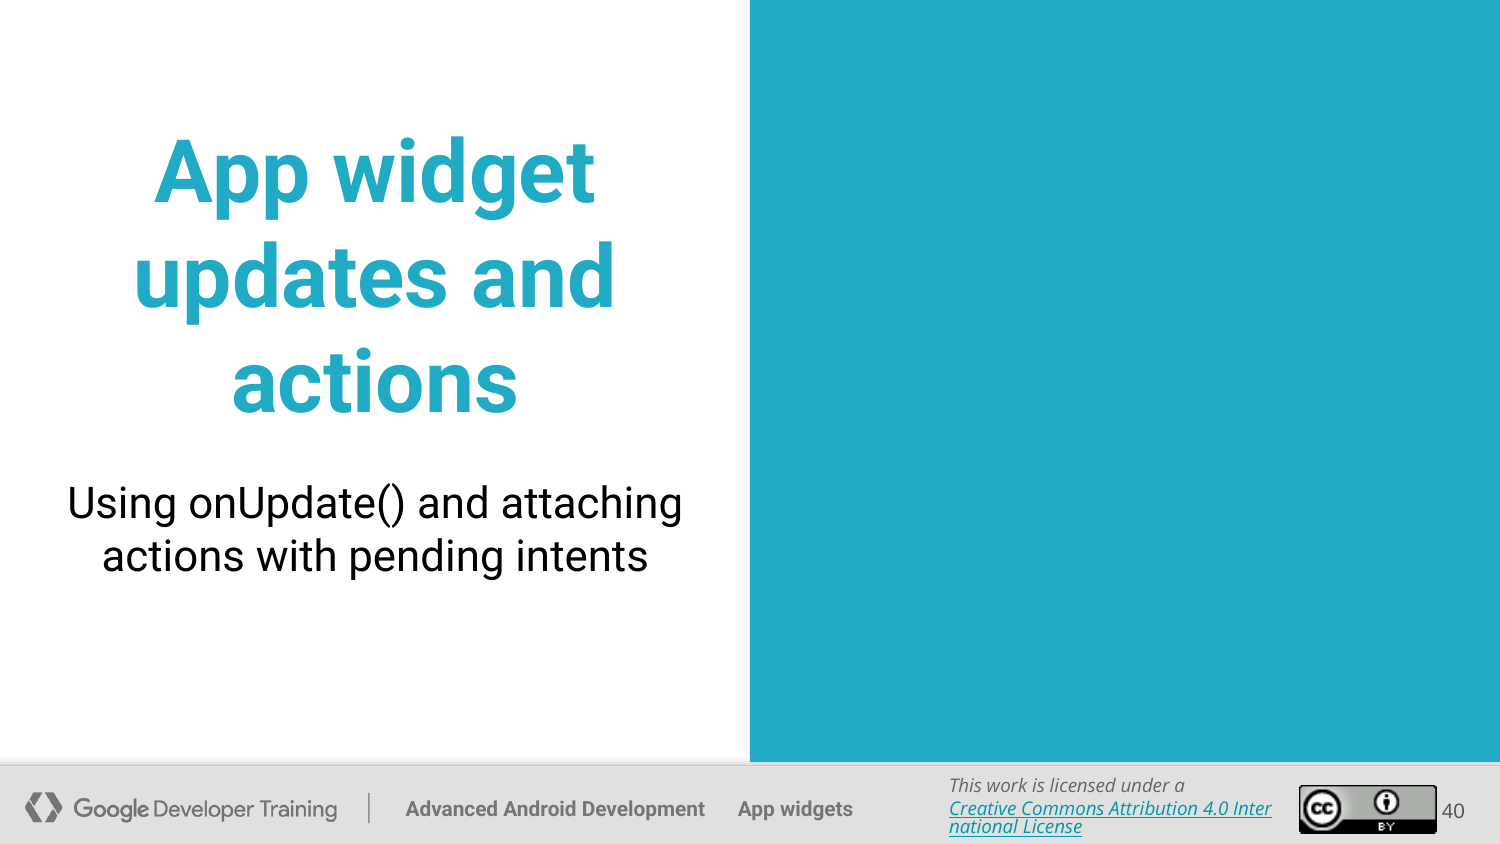

# App widget updates and actions
Using onUpdate() and attaching actions with pending intents
40